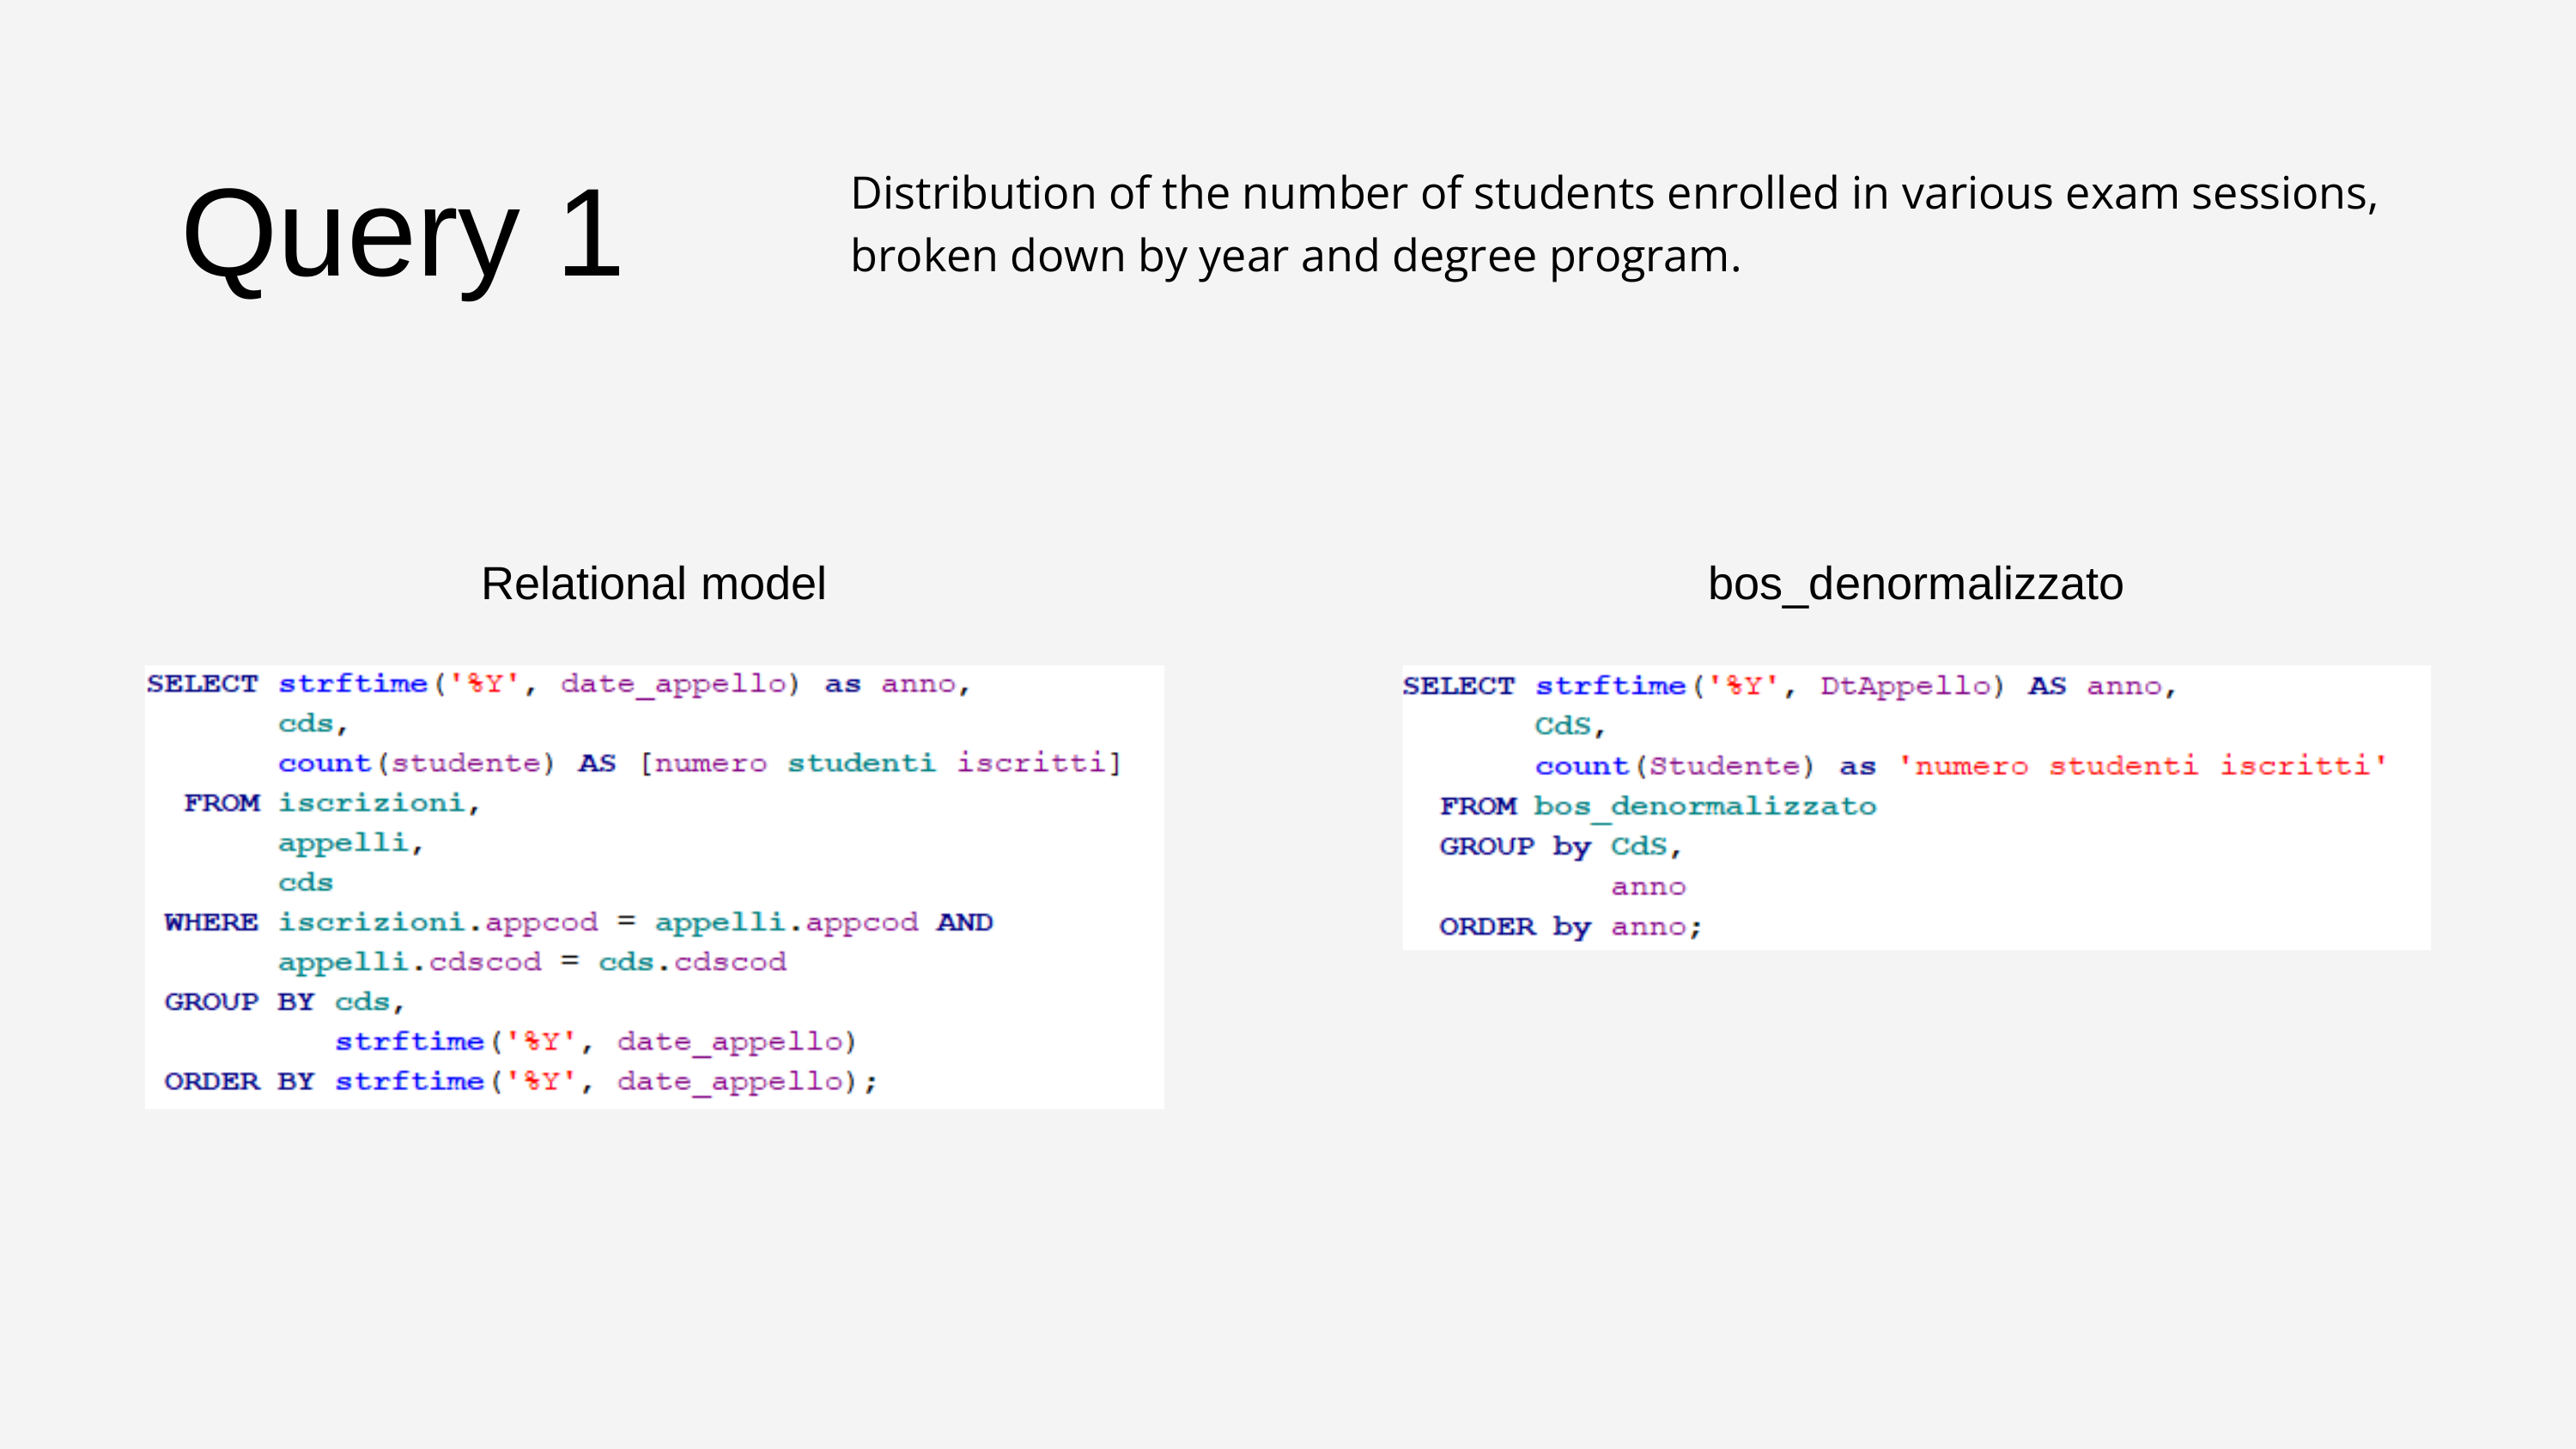

Query 1
Distribution of the number of students enrolled in various exam sessions, broken down by year and degree program.
Relational model
bos_denormalizzato